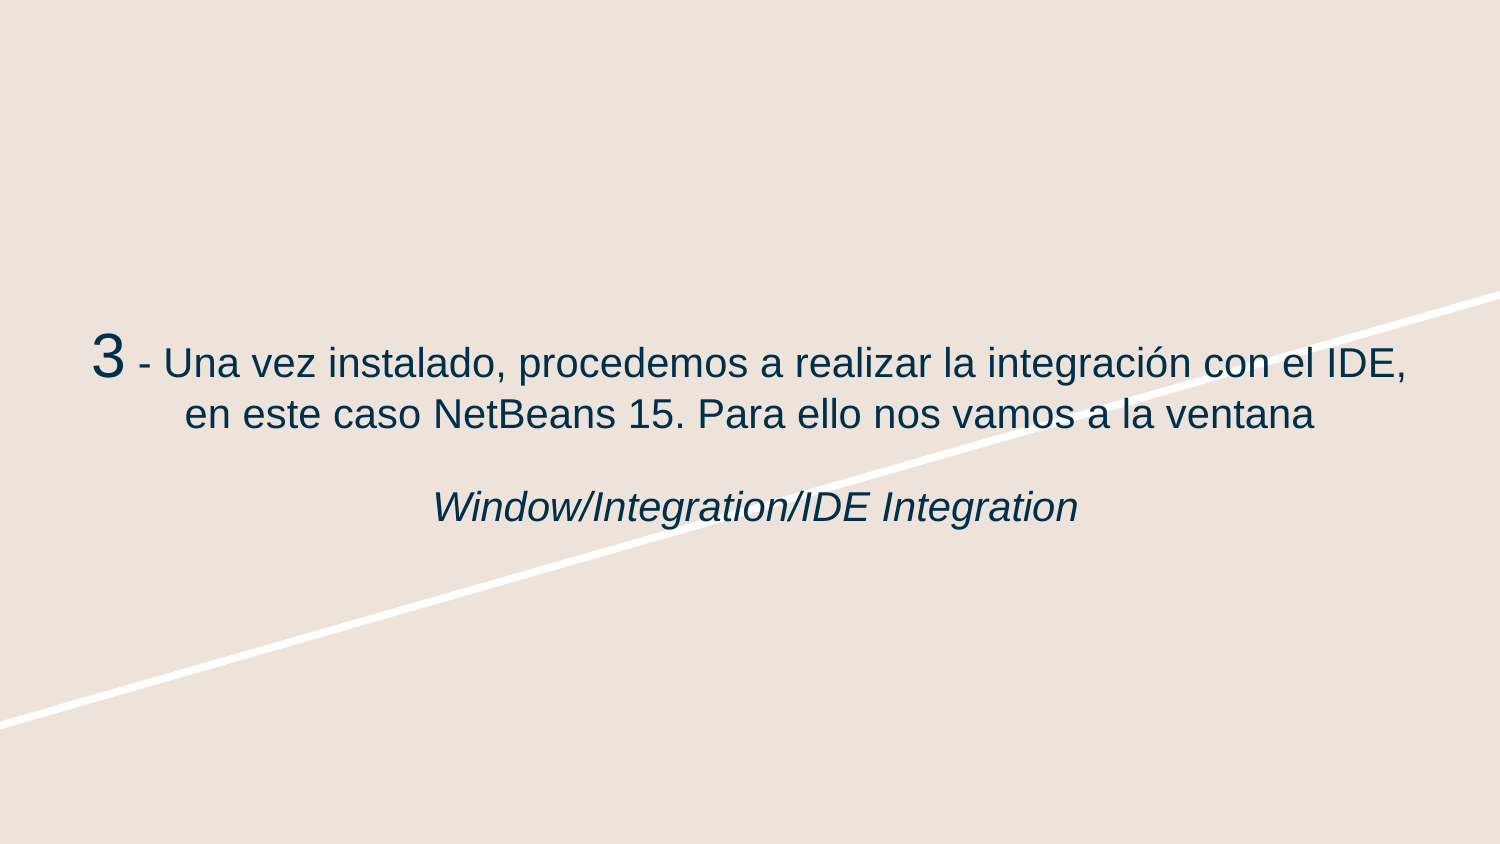

# 3 - Una vez instalado, procedemos a realizar la integración con el IDE, en este caso NetBeans 15. Para ello nos vamos a la ventana

 Window/Integration/IDE Integration